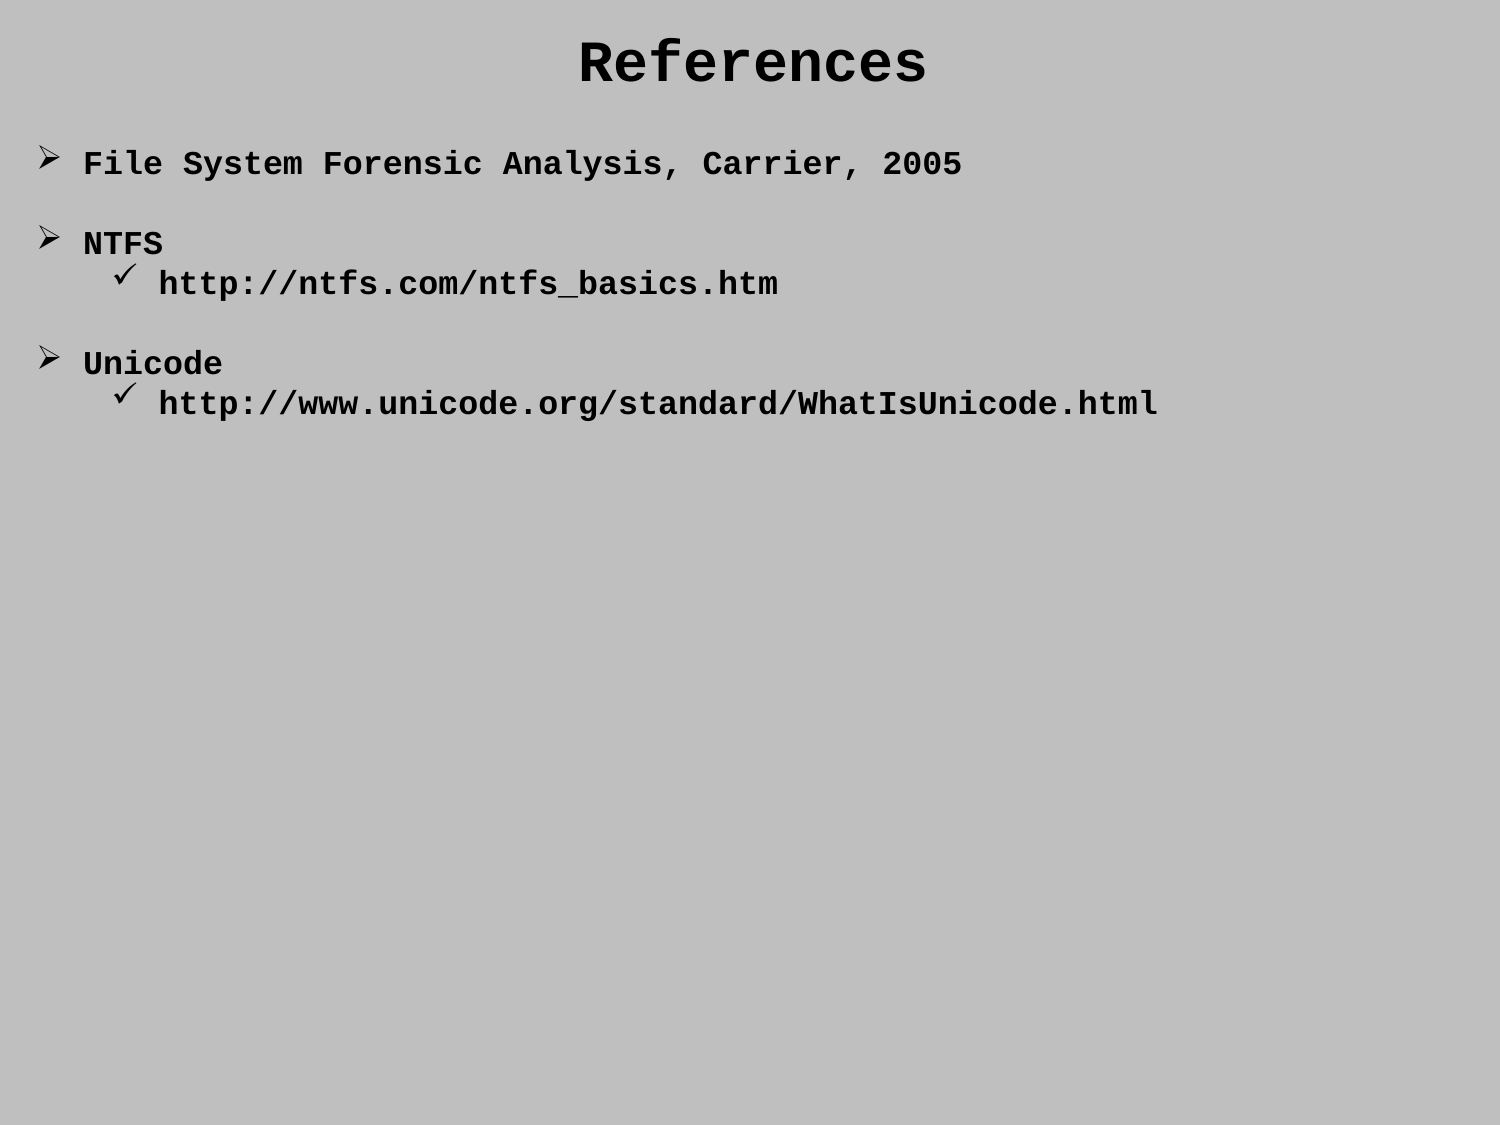

References
 File System Forensic Analysis, Carrier, 2005

 NTFS
http://ntfs.com/ntfs_basics.htm

 Unicode
http://www.unicode.org/standard/WhatIsUnicode.html